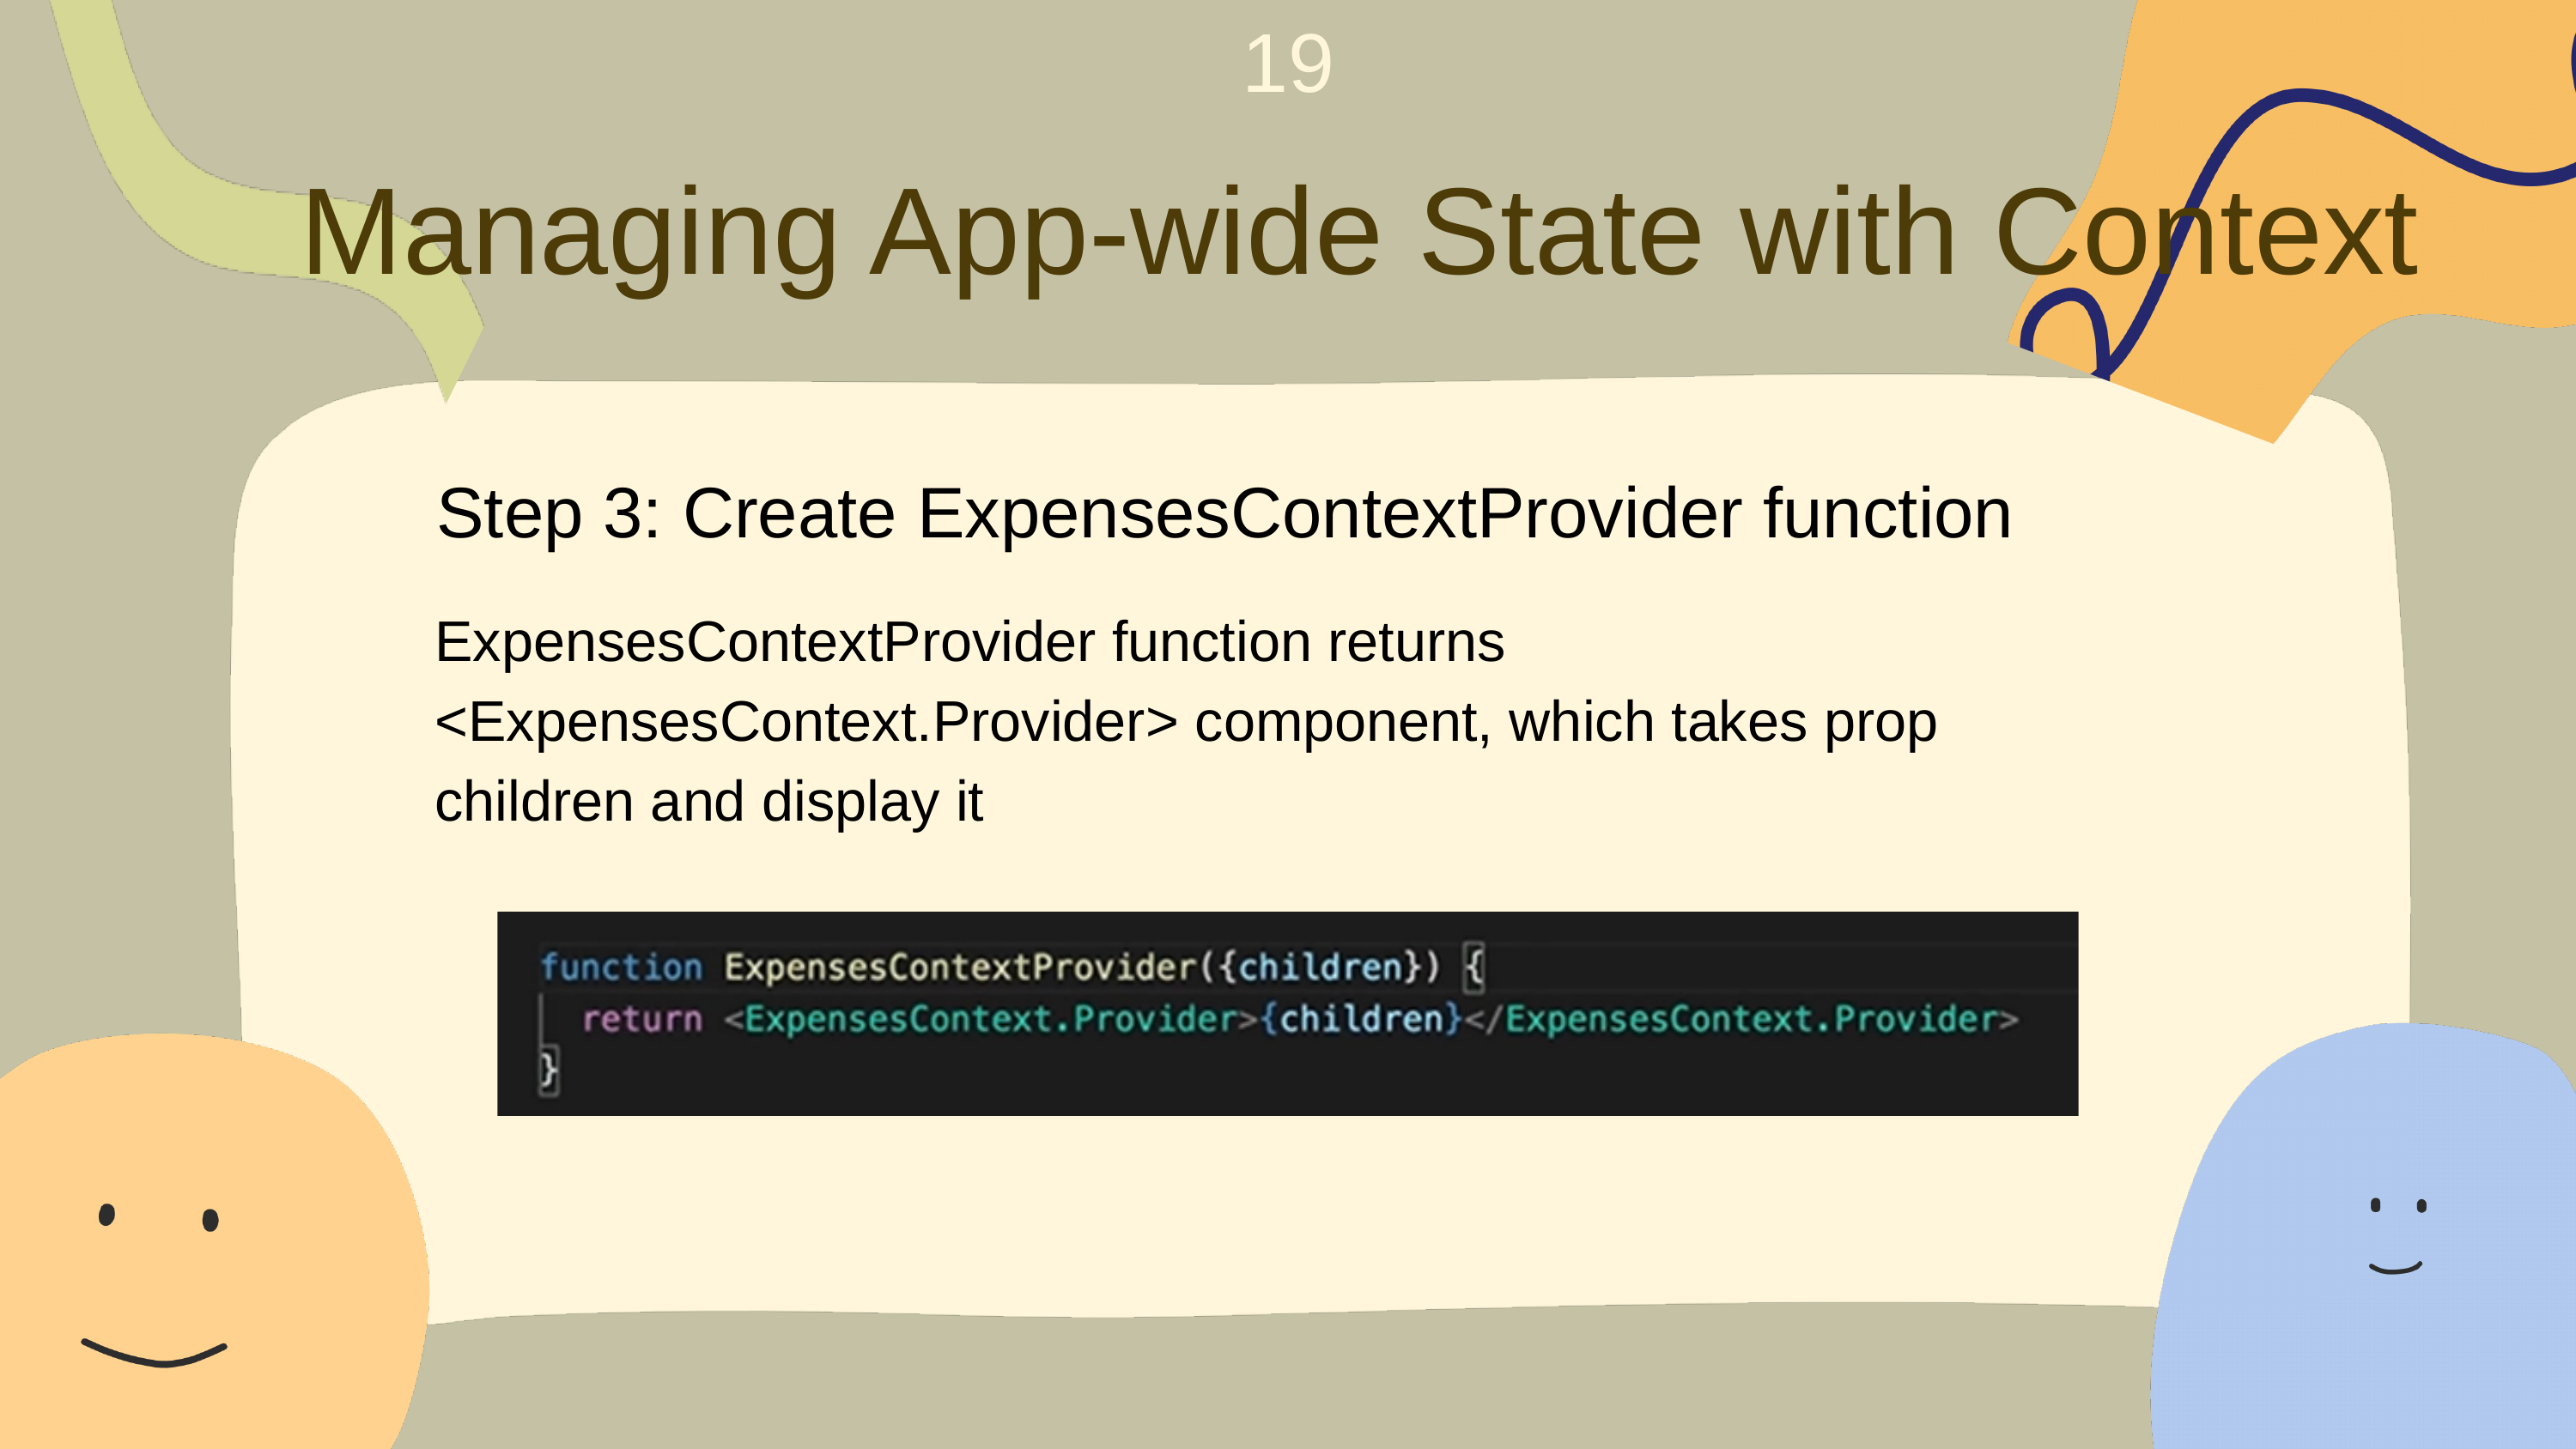

19
Managing App-wide State with Context

Step 3: Create ExpensesContextProvider function

ExpensesContextProvider function returns <ExpensesContext.Provider> component, which takes prop children and display it